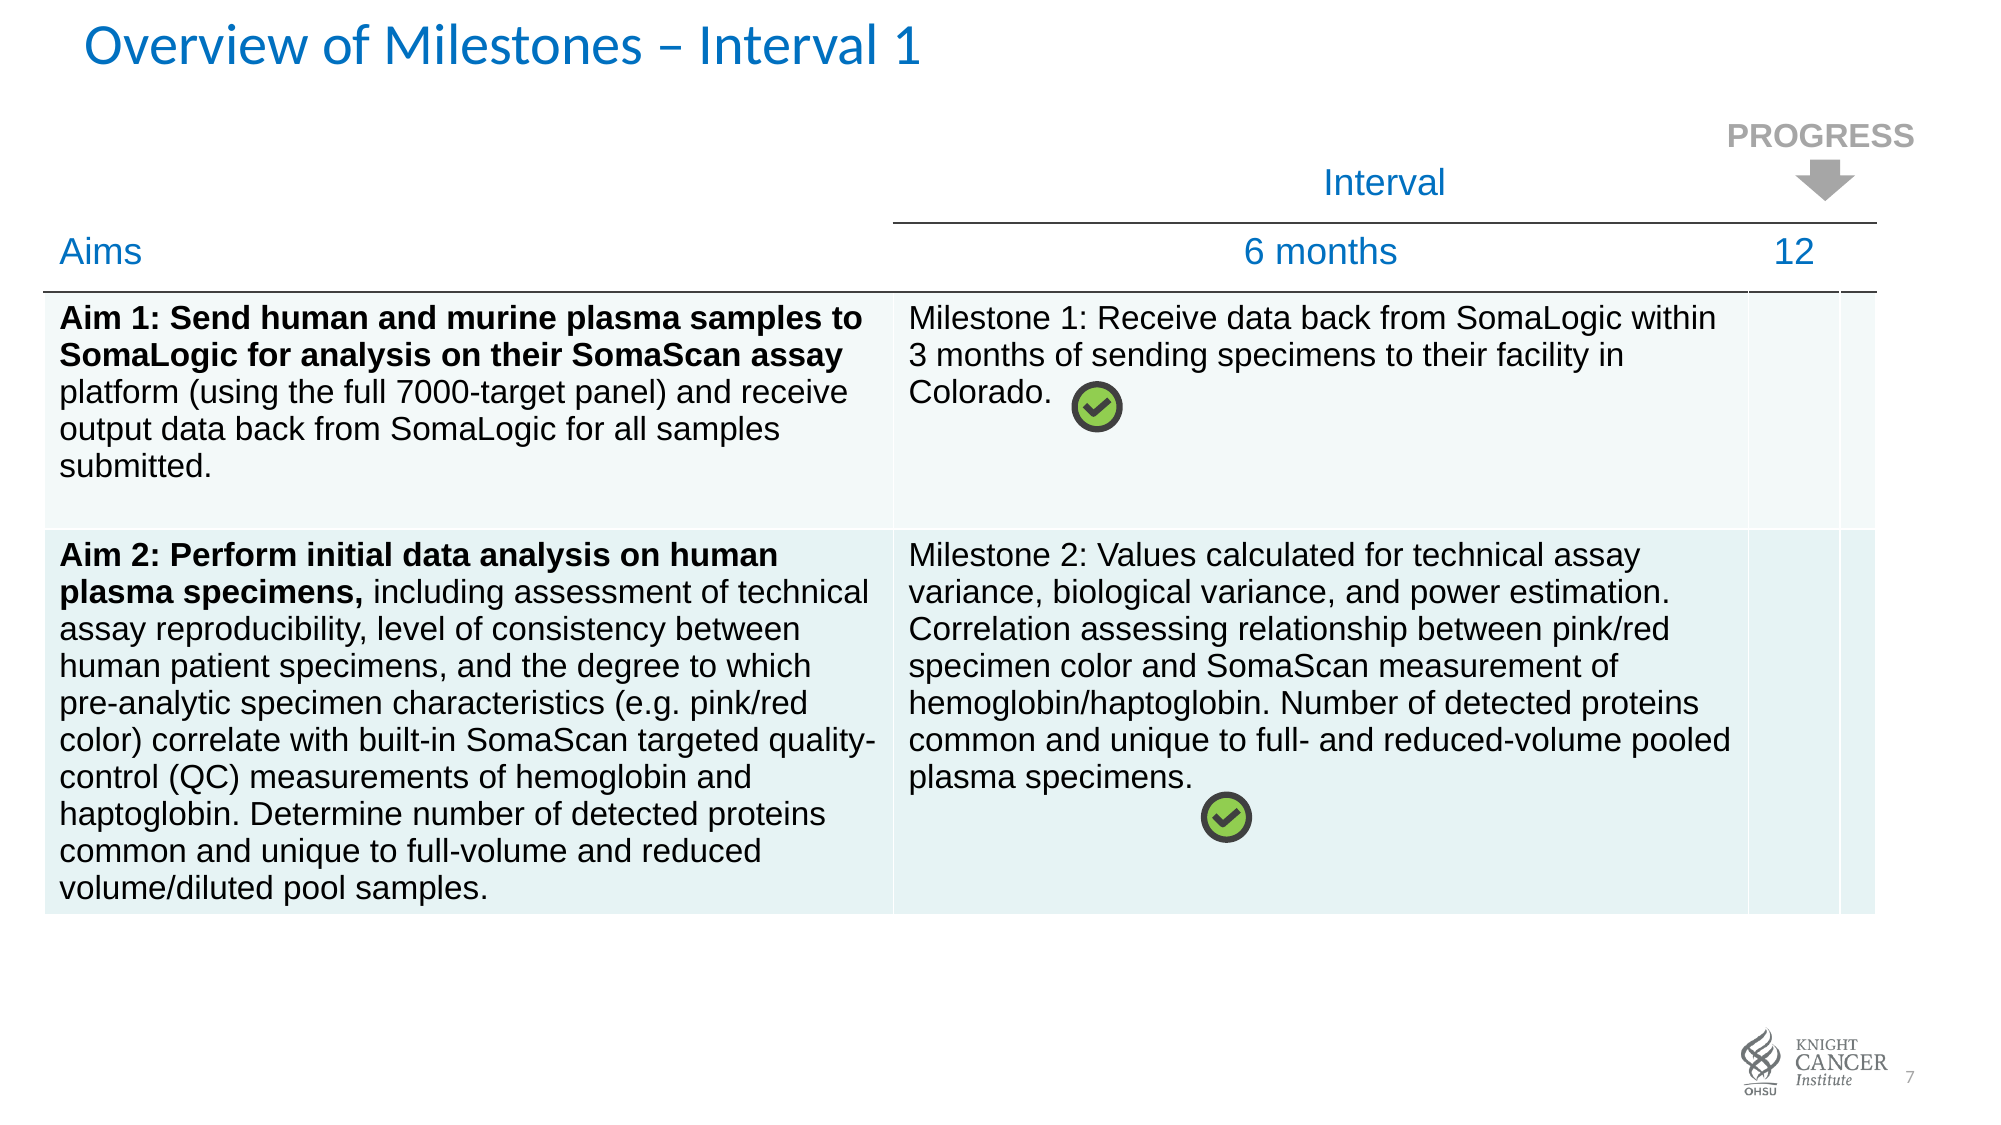

Overview of Milestones – Interval 1
progress

|  | Interval |  |  |
| --- | --- | --- | --- |
| Aims | 6 months | 12 |  |
| Aim 1: Send human and murine plasma samples to SomaLogic for analysis on their SomaScan assay platform (using the full 7000-target panel) and receive output data back from SomaLogic for all samples submitted. | Milestone 1: Receive data back from SomaLogic within 3 months of sending specimens to their facility in Colorado. |  |  |
| Aim 2: Perform initial data analysis on human plasma specimens, including assessment of technical assay reproducibility, level of consistency between human patient specimens, and the degree to which pre-analytic specimen characteristics (e.g. pink/red color) correlate with built-in SomaScan targeted quality-control (QC) measurements of hemoglobin and haptoglobin. Determine number of detected proteins common and unique to full-volume and reduced volume/diluted pool samples. | Milestone 2: Values calculated for technical assay variance, biological variance, and power estimation. Correlation assessing relationship between pink/red specimen color and SomaScan measurement of hemoglobin/haptoglobin. Number of detected proteins common and unique to full- and reduced-volume pooled plasma specimens. |  |  |